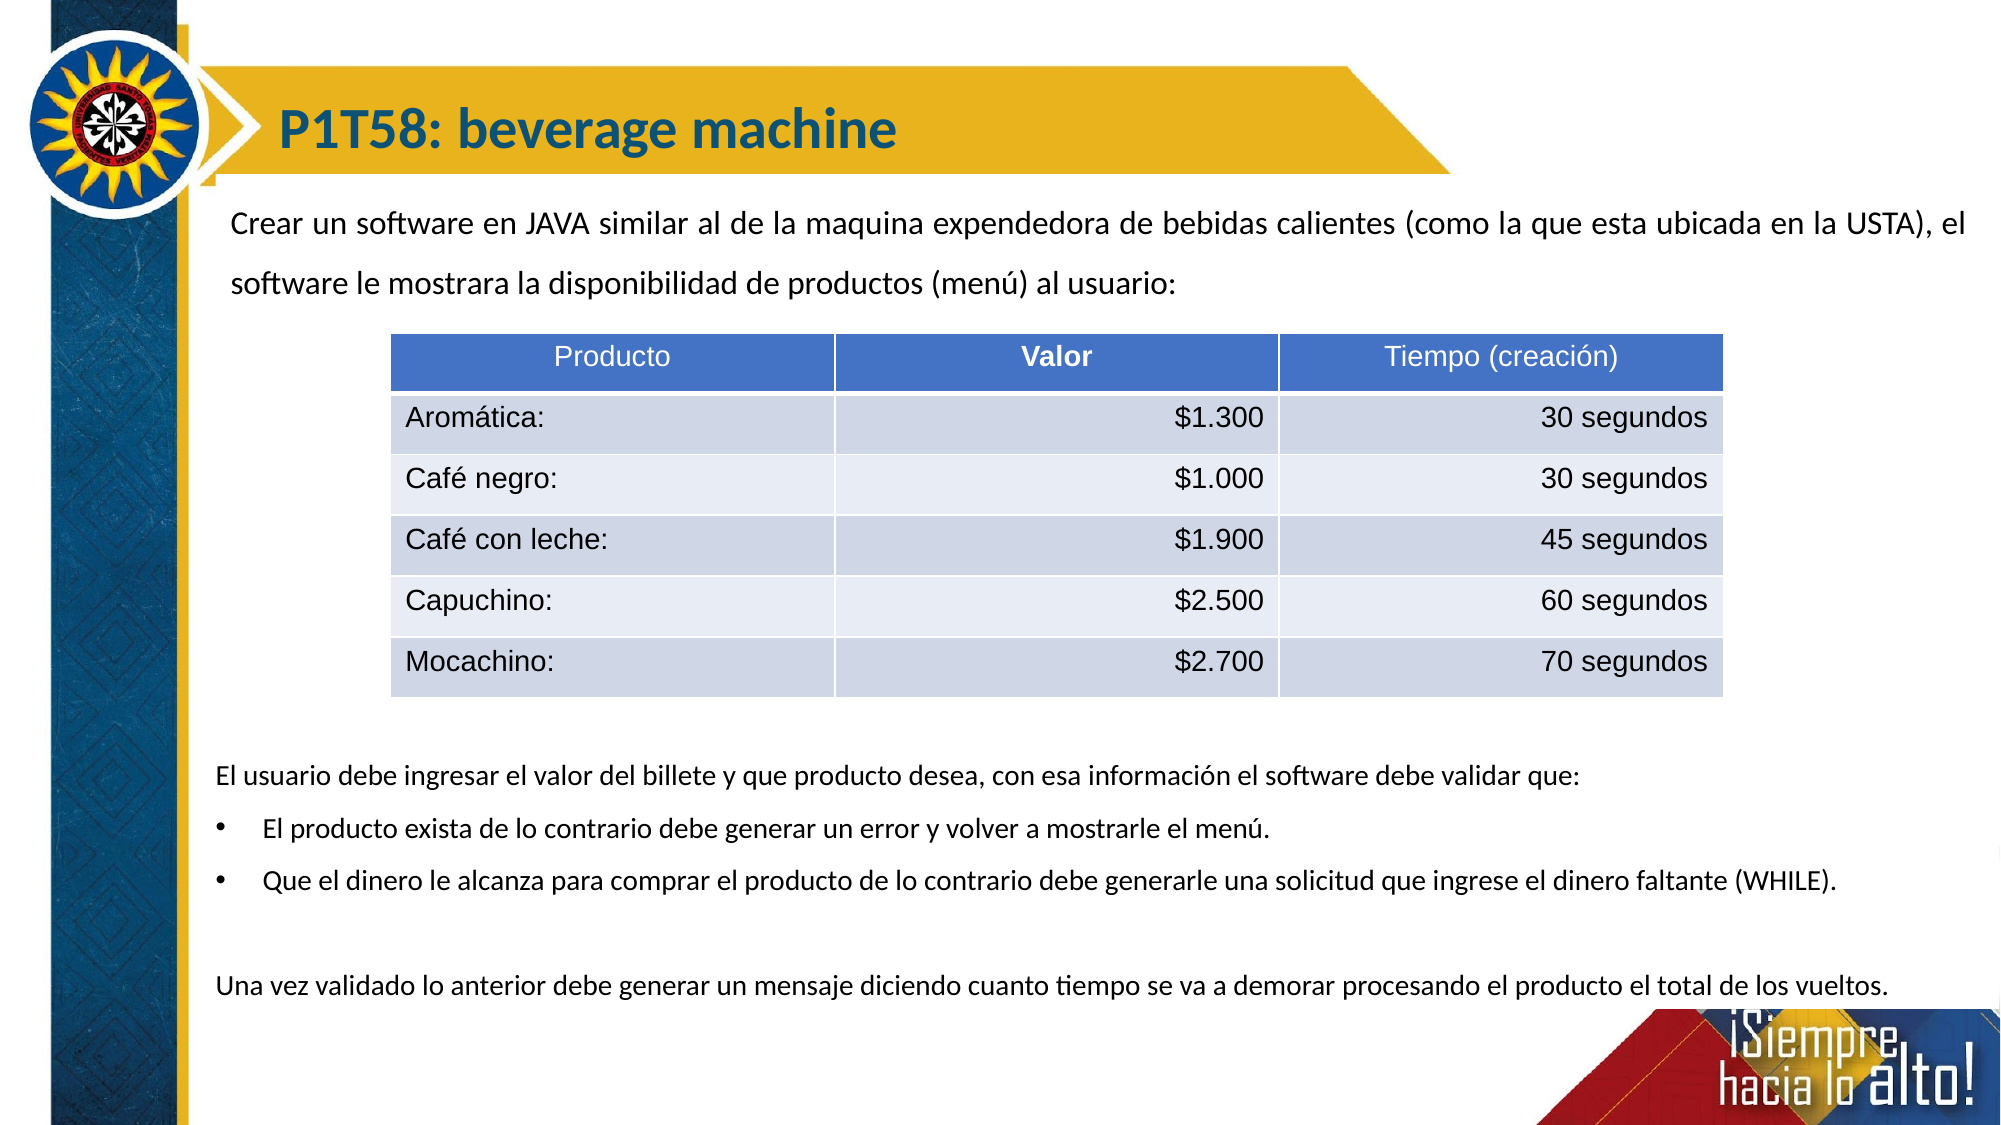

P1T58: beverage machine
Crear un software en JAVA similar al de la maquina expendedora de bebidas calientes (como la que esta ubicada en la USTA), el software le mostrara la disponibilidad de productos (menú) al usuario:
| Producto | Valor | Tiempo (creación) |
| --- | --- | --- |
| Aromática: | $1.300 | 30 segundos |
| Café negro: | $1.000 | 30 segundos |
| Café con leche: | $1.900 | 45 segundos |
| Capuchino: | $2.500 | 60 segundos |
| Mocachino: | $2.700 | 70 segundos |
El usuario debe ingresar el valor del billete y que producto desea, con esa información el software debe validar que:
El producto exista de lo contrario debe generar un error y volver a mostrarle el menú.
Que el dinero le alcanza para comprar el producto de lo contrario debe generarle una solicitud que ingrese el dinero faltante (WHILE).

Una vez validado lo anterior debe generar un mensaje diciendo cuanto tiempo se va a demorar procesando el producto el total de los vueltos.